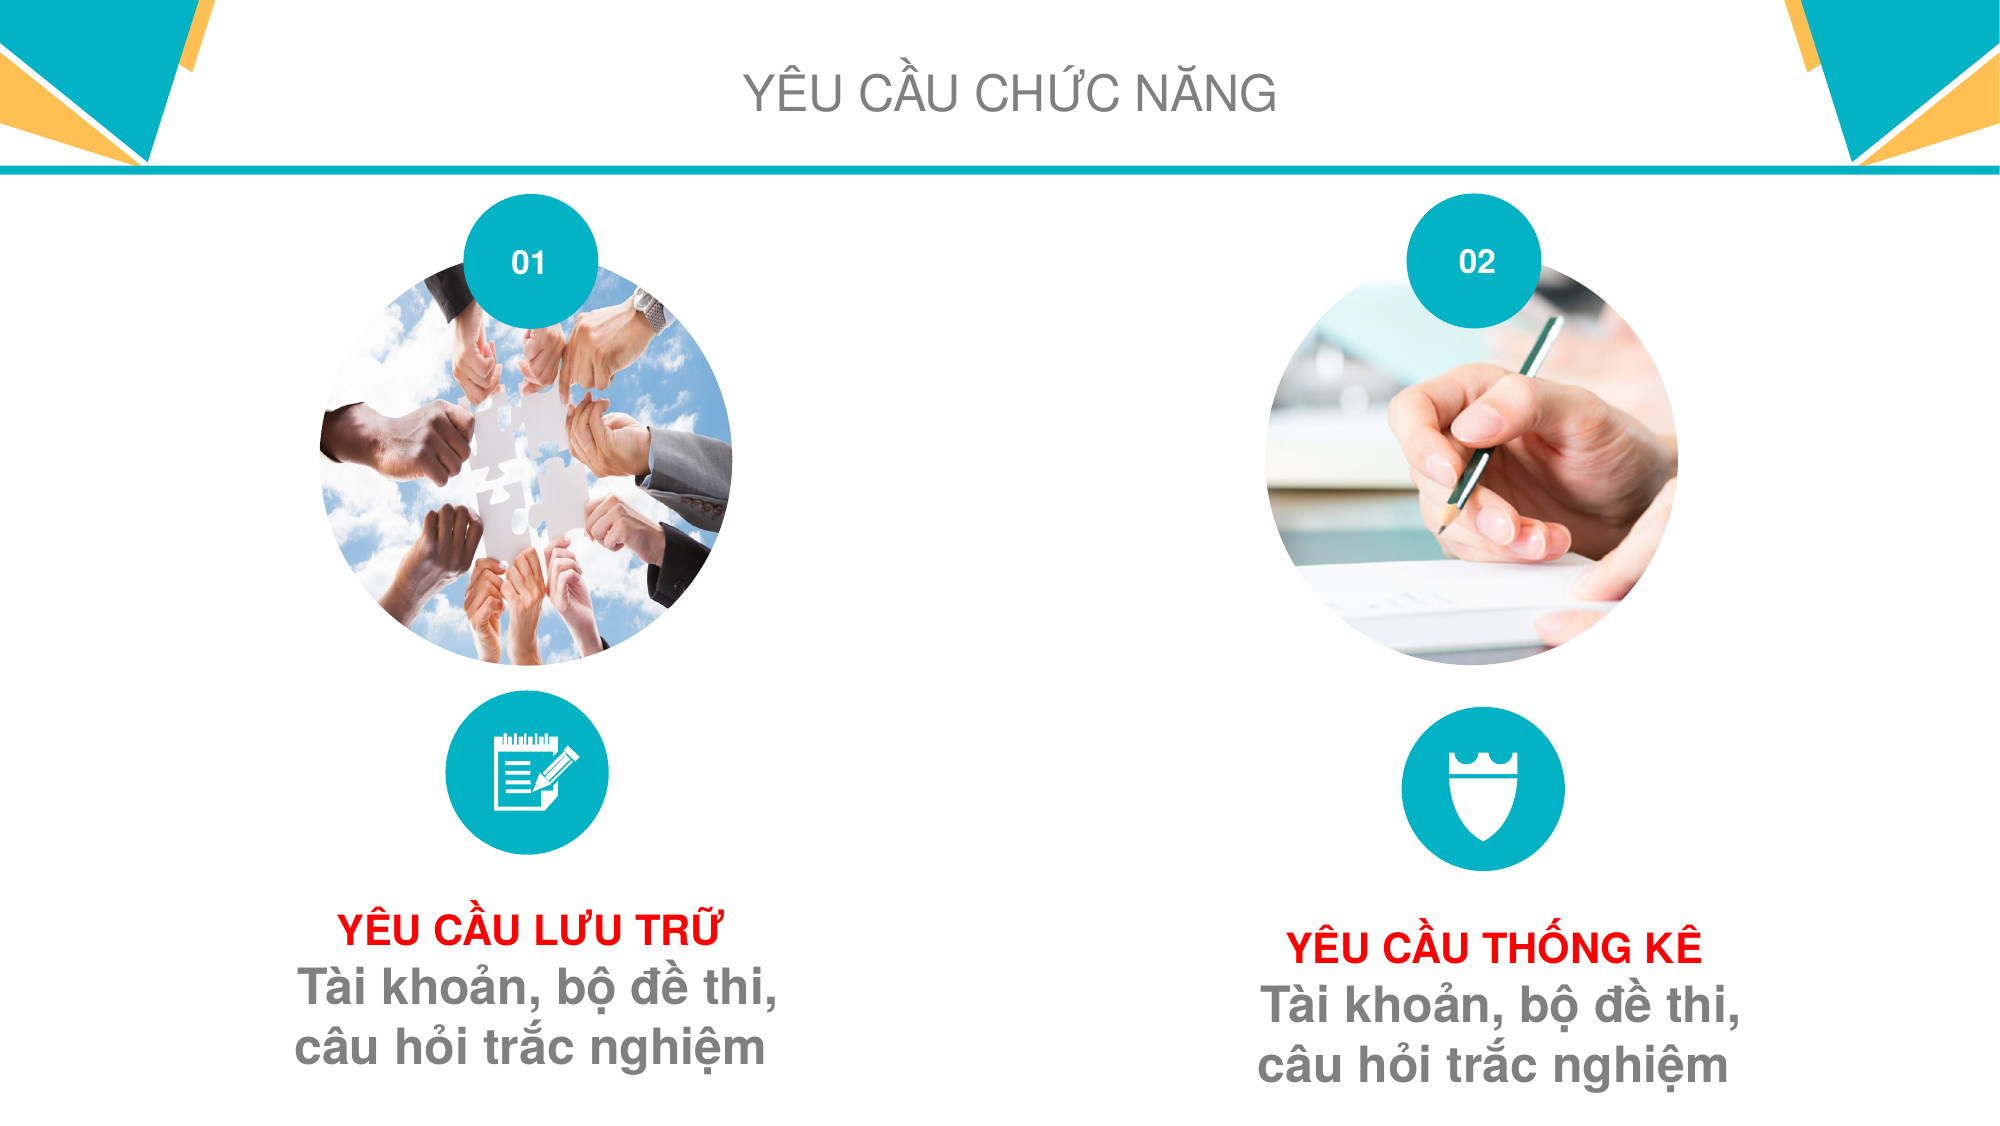

YÊU CẦU CHỨC NĂNG

02
02

01
02

YÊU CẦU LƯU TRỮ
 Tài khoản, bộ đề thi, câu hỏi trắc nghiệm

YÊU CẦU THỐNG KÊ
 Tài khoản, bộ đề thi, câu hỏi trắc nghiệm